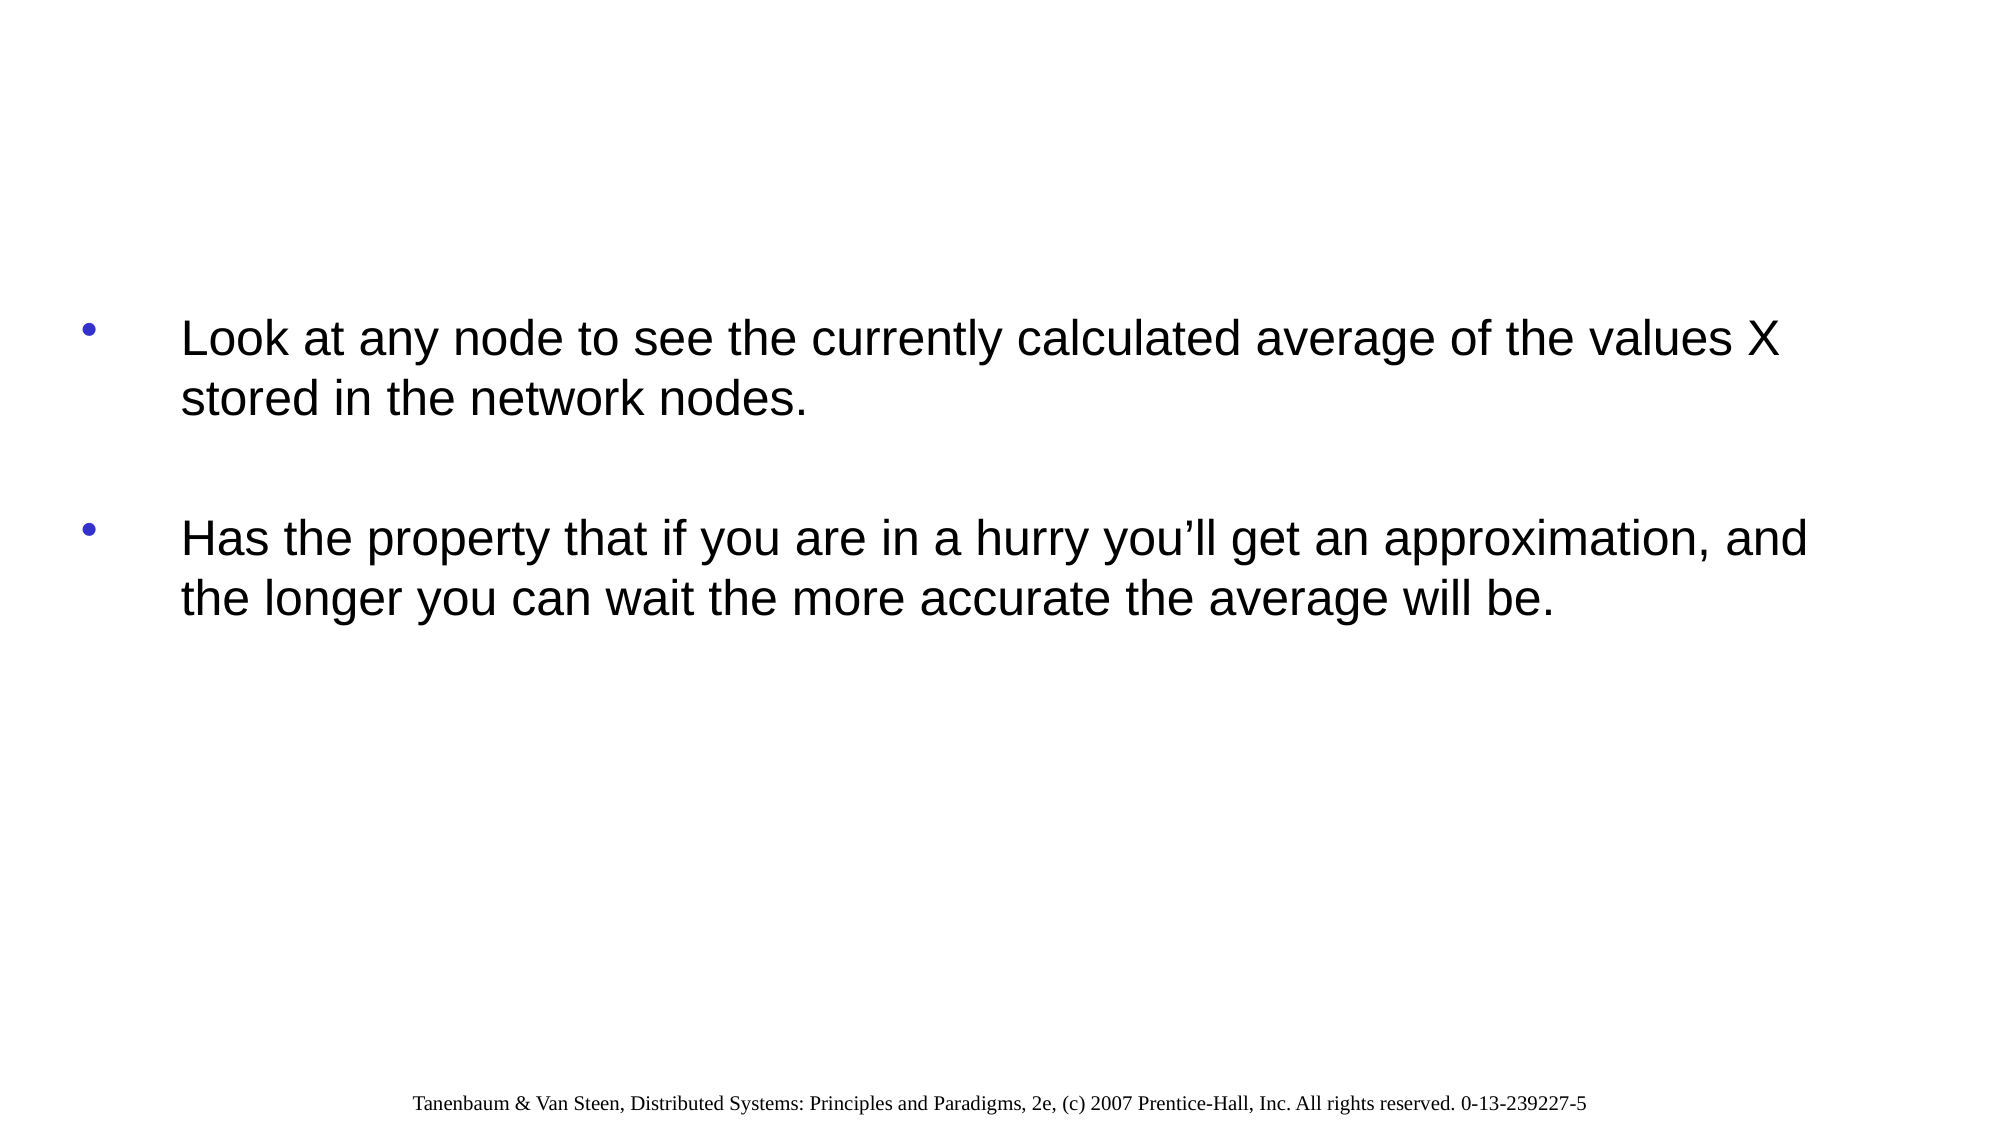

#

Look at any node to see the currently calculated average of the values X stored in the network nodes.

Has the property that if you are in a hurry you’ll get an approximation, and the longer you can wait the more accurate the average will be.
Tanenbaum & Van Steen, Distributed Systems: Principles and Paradigms, 2e, (c) 2007 Prentice-Hall, Inc. All rights reserved. 0-13-239227-5